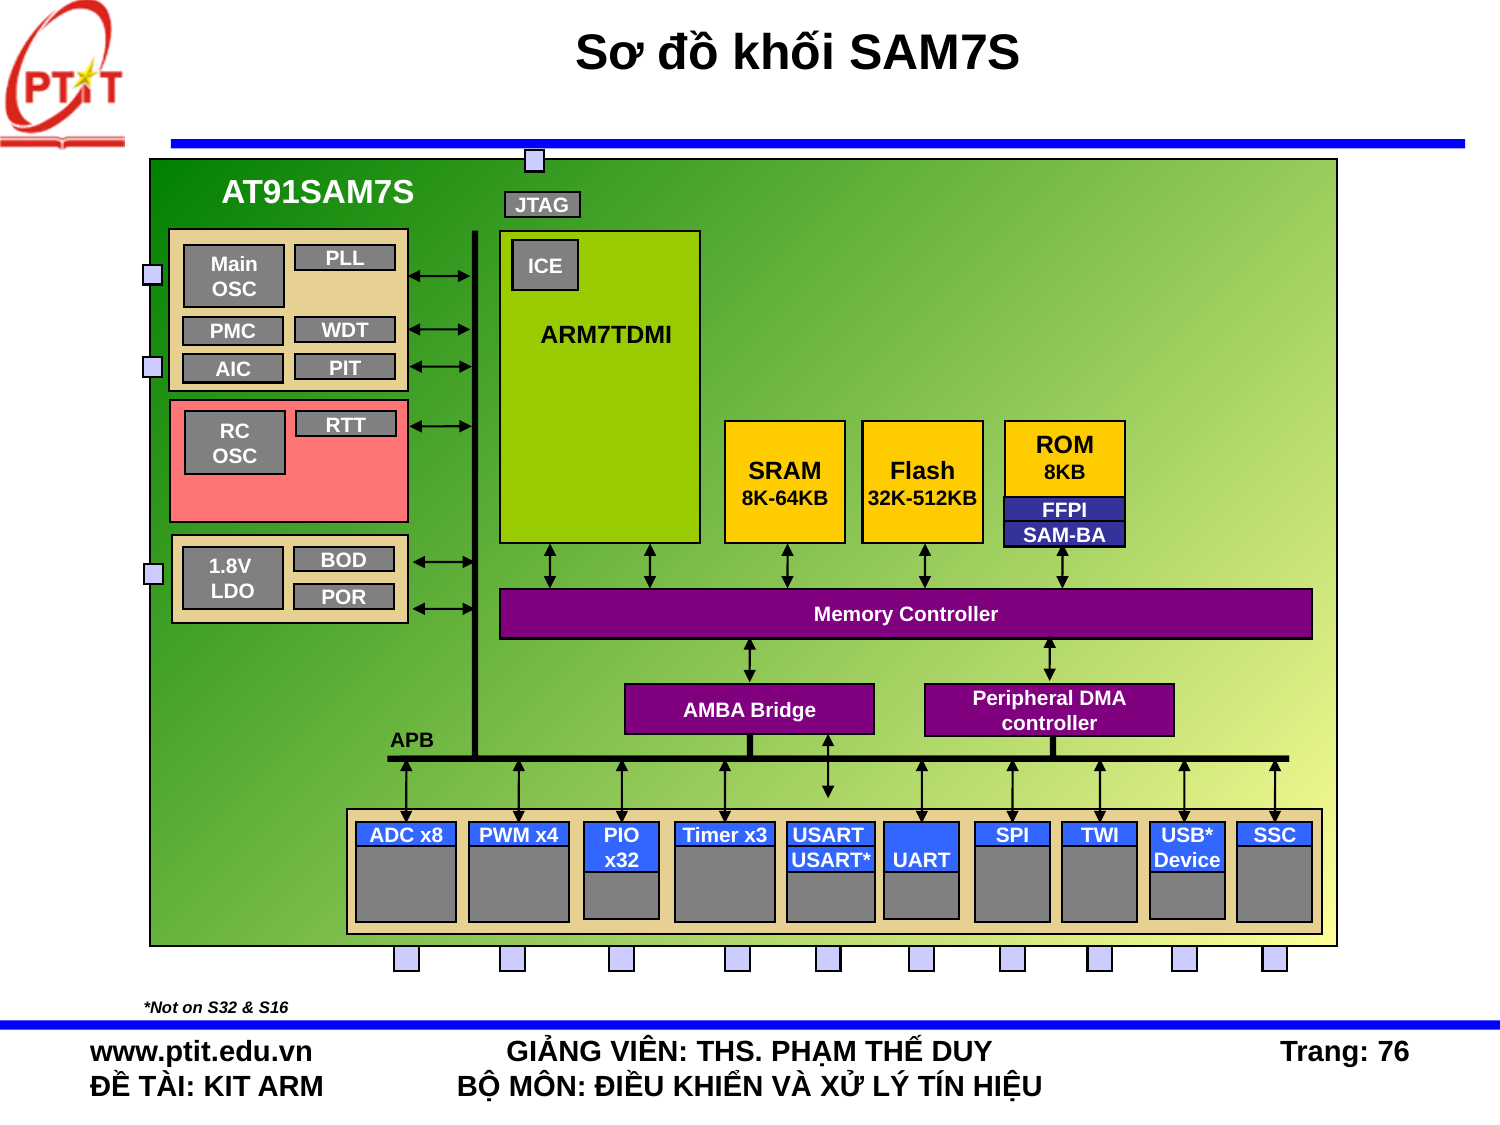

# Sơ đồ khối SAM7S

AT91SAM7S
JTAG

ICE
Main
OSC
PLL

PMC
WDT
ARM7TDMI

AIC
PIT

RC
OSC
RTT
SRAM
8K-64KB
Flash
32K-512KB
ROM
8KB

FFPI
SAM-BA

1.8V
LDO
BOD

POR
Memory Controller

AMBA Bridge
Peripheral DMA
controller
APB

ADC x8

PWM x4

PIO
x32

Timer x3

USART

UART

SPI

TWI

USB*
Device

SSC
USART*

*Not on S32 & S16
www.ptit.edu.vn
ĐỀ TÀI: KIT ARM
GIẢNG VIÊN: THS. PHẠM THẾ DUY
BỘ MÔN: ĐIỀU KHIỂN VÀ XỬ LÝ TÍN HIỆU
Trang: 76